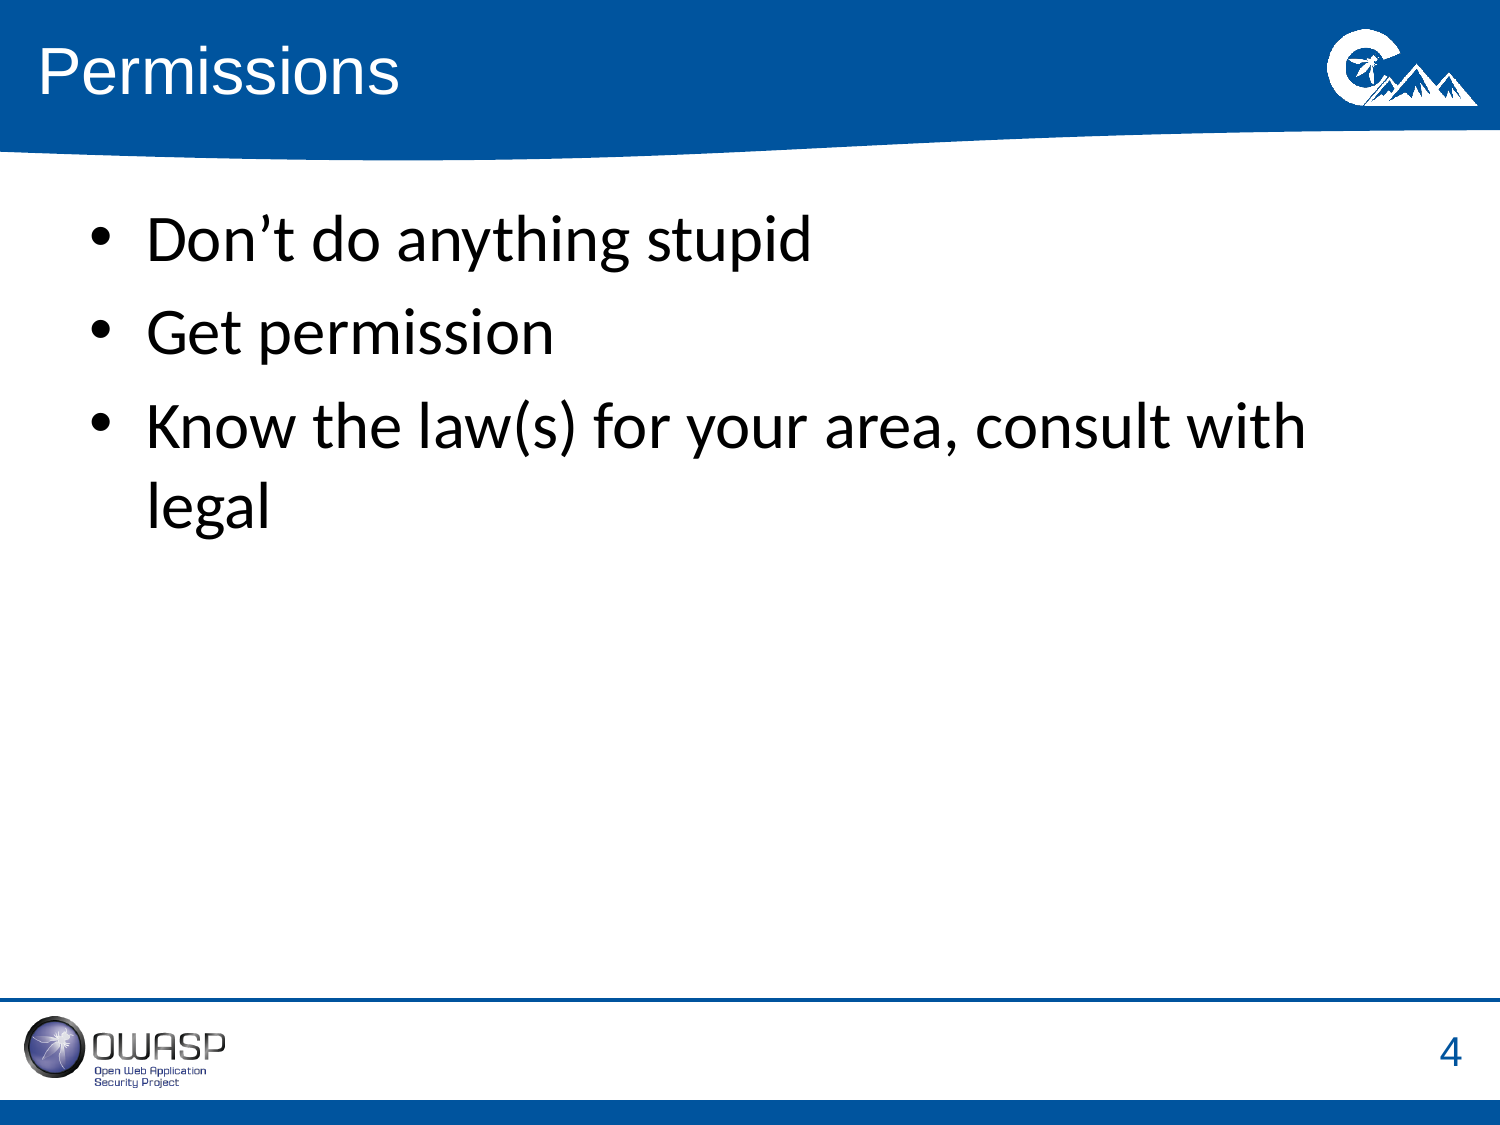

# Permissions
Don’t do anything stupid
Get permission
Know the law(s) for your area, consult with legal